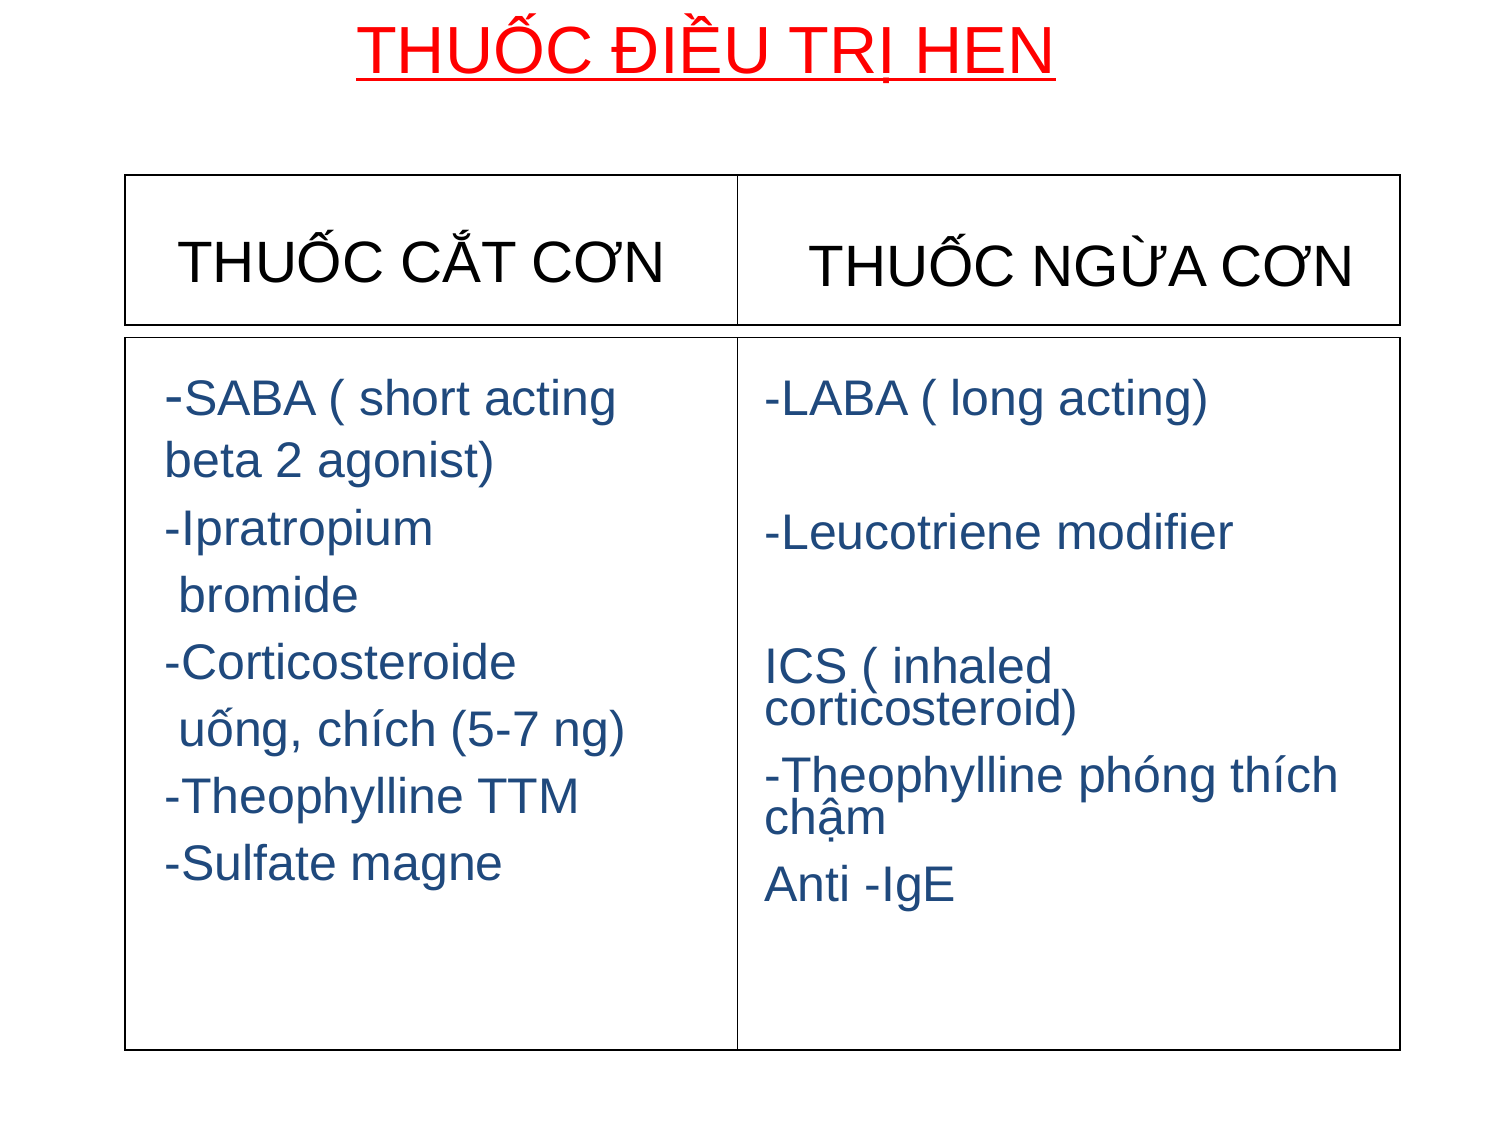

THUỐC ĐIỀU TRỊ HEN

THUỐC CẮT CƠN
THUỐC NGỪA CƠN

-SABA ( short acting beta 2 agonist)
-Ipratropium
 bromide
-Corticosteroide
 uống, chích (5-7 ng)
-Theophylline TTM
-Sulfate magne
-LABA ( long acting)

-Leucotriene modifier

ICS ( inhaled corticosteroid)
-Theophylline phóng thích chậm
Anti -IgE